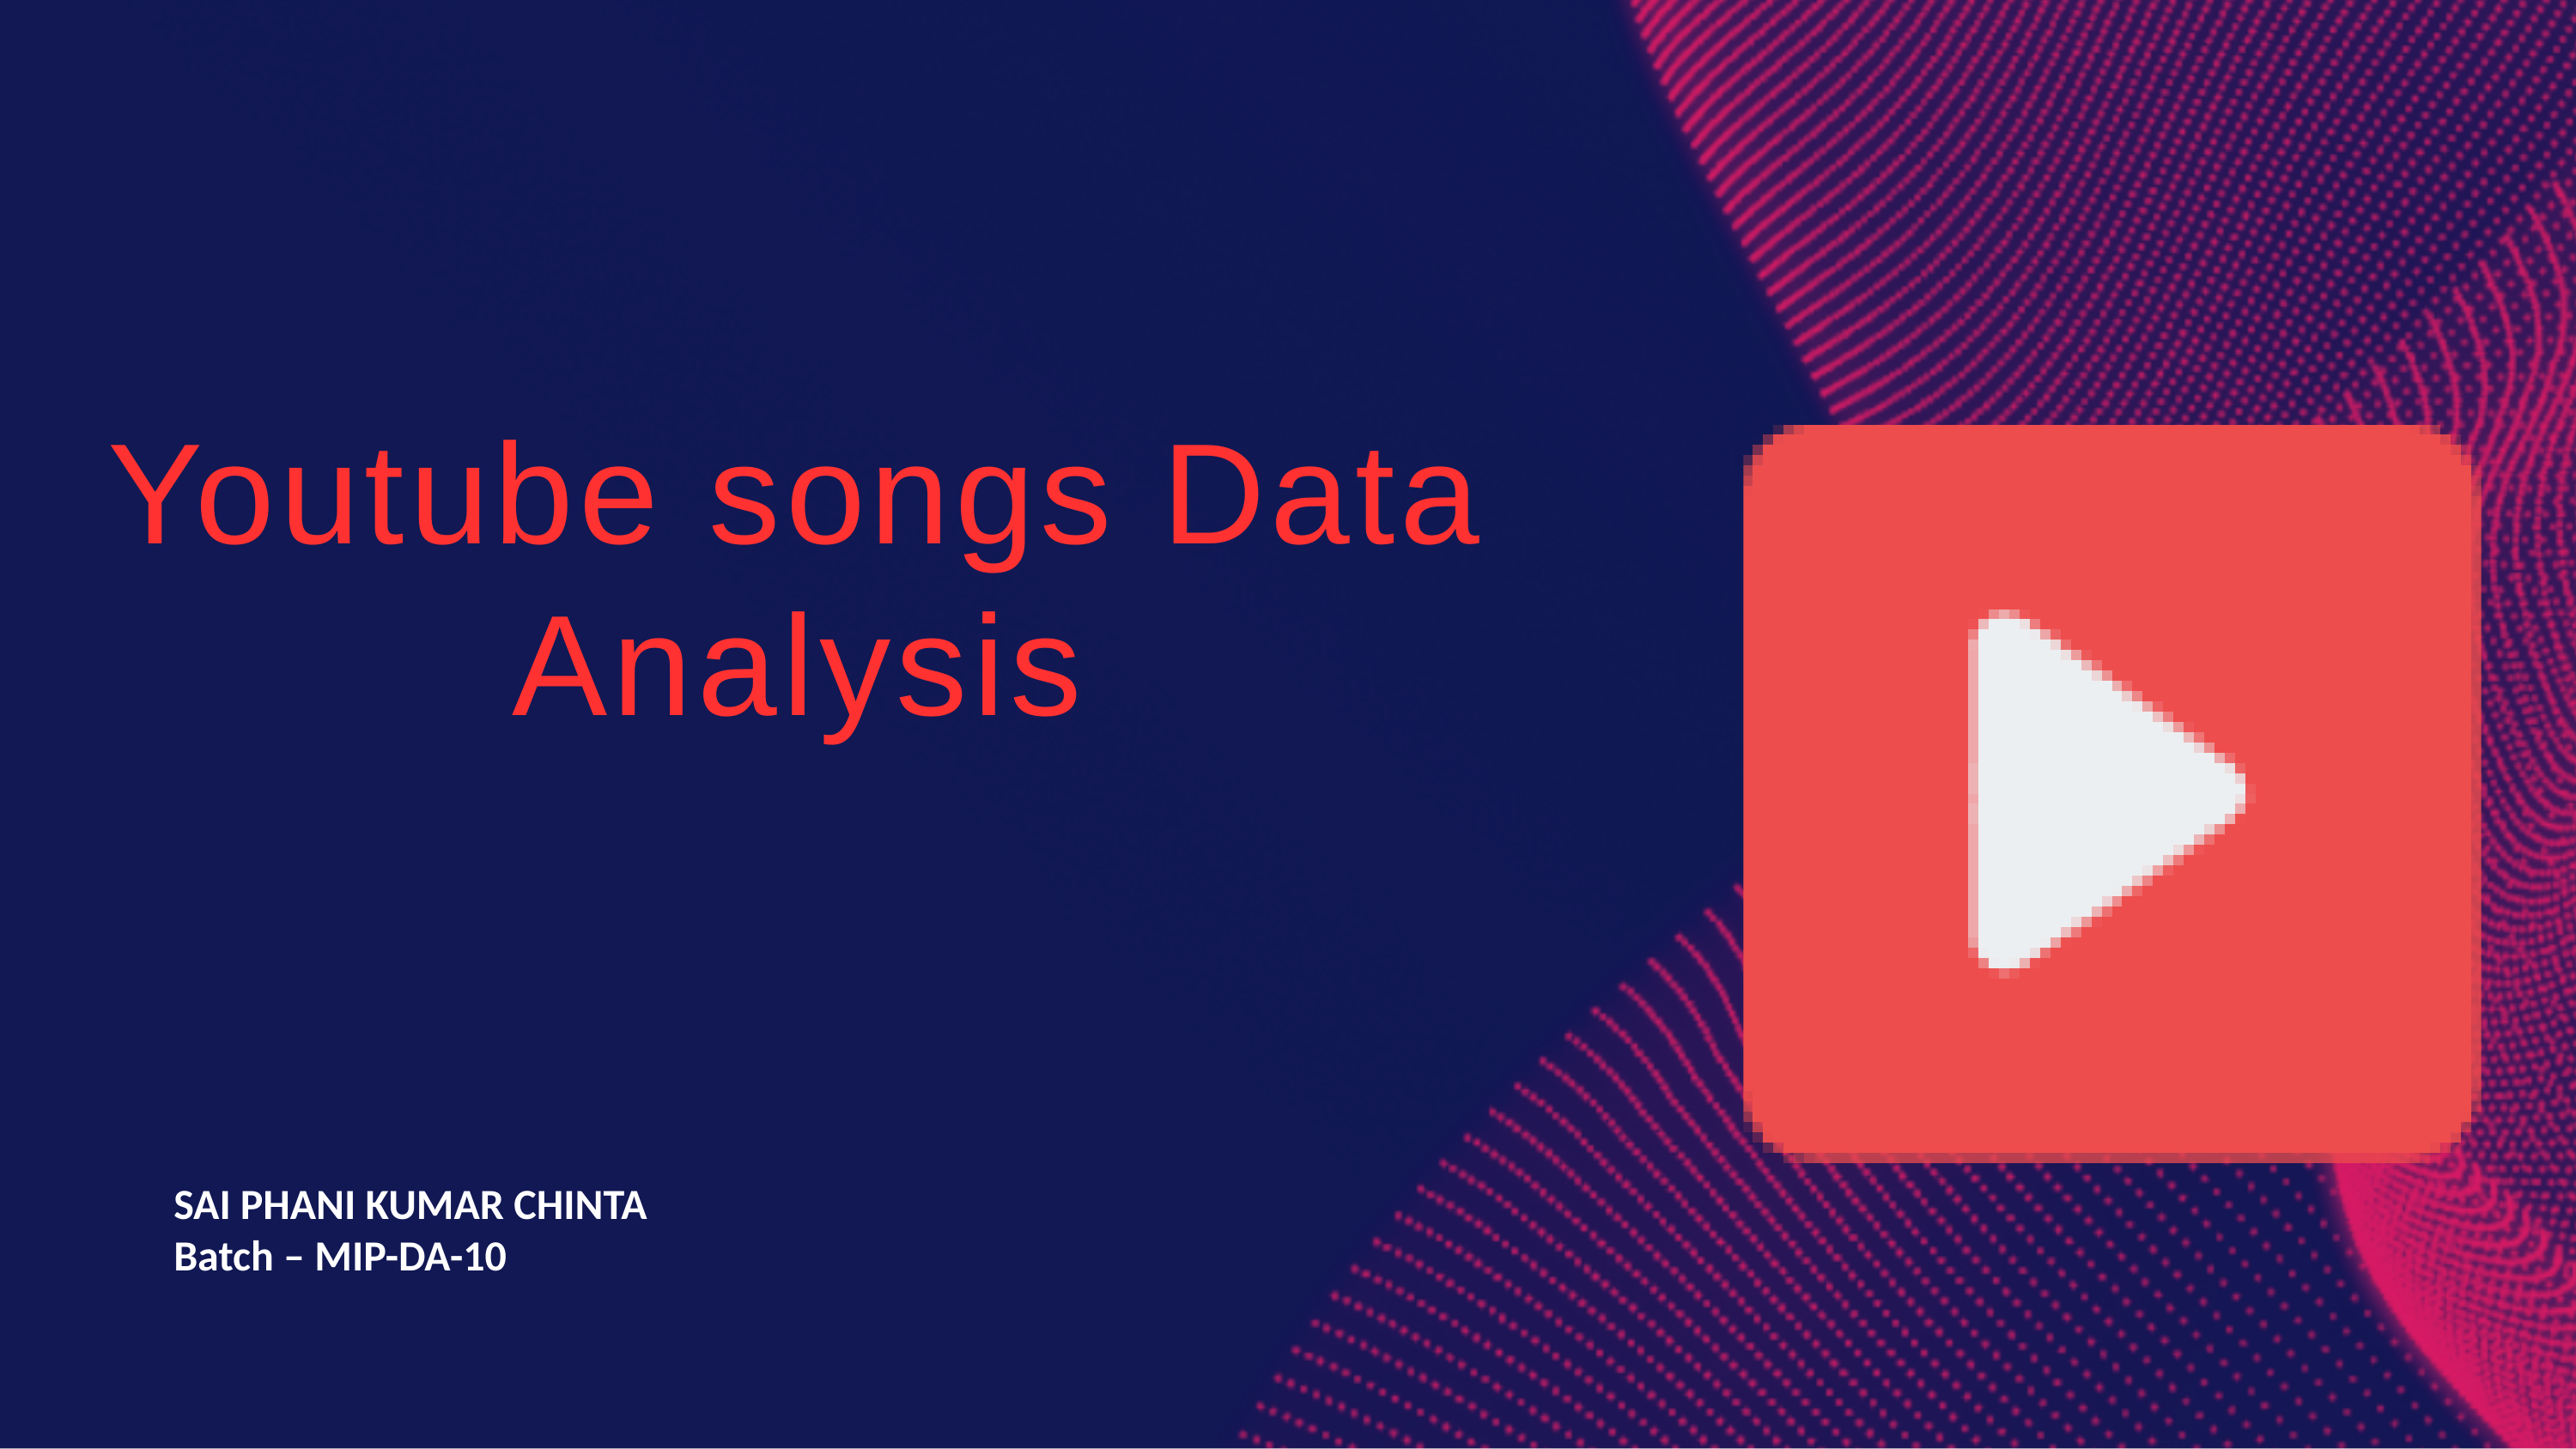

Youtube songs Data Analysis

SAI PHANI KUMAR CHINTA
Batch – MIP-DA-10